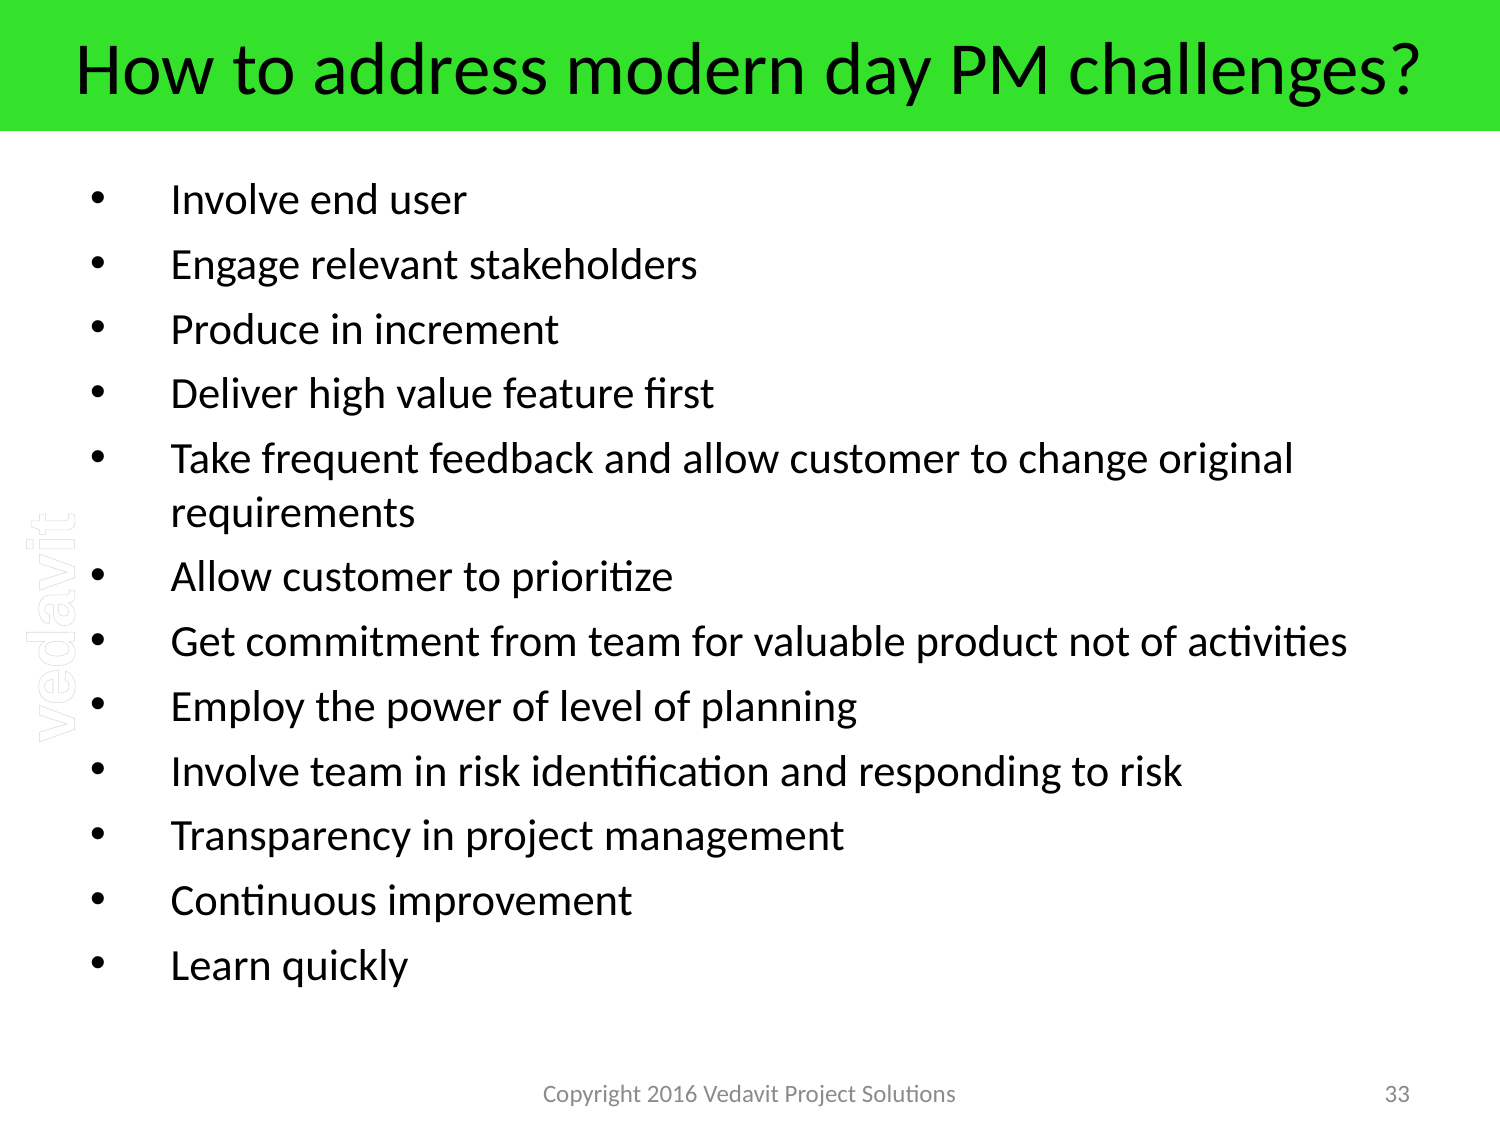

# How to address modern day PM challenges?

Involve end user
Engage relevant stakeholders
Produce in increment
Deliver high value feature first
Take frequent feedback and allow customer to change original requirements
Allow customer to prioritize
Get commitment from team for valuable product not of activities
Employ the power of level of planning
Involve team in risk identification and responding to risk
Transparency in project management
Continuous improvement
Learn quickly

Copyright 2016 Vedavit Project Solutions
33